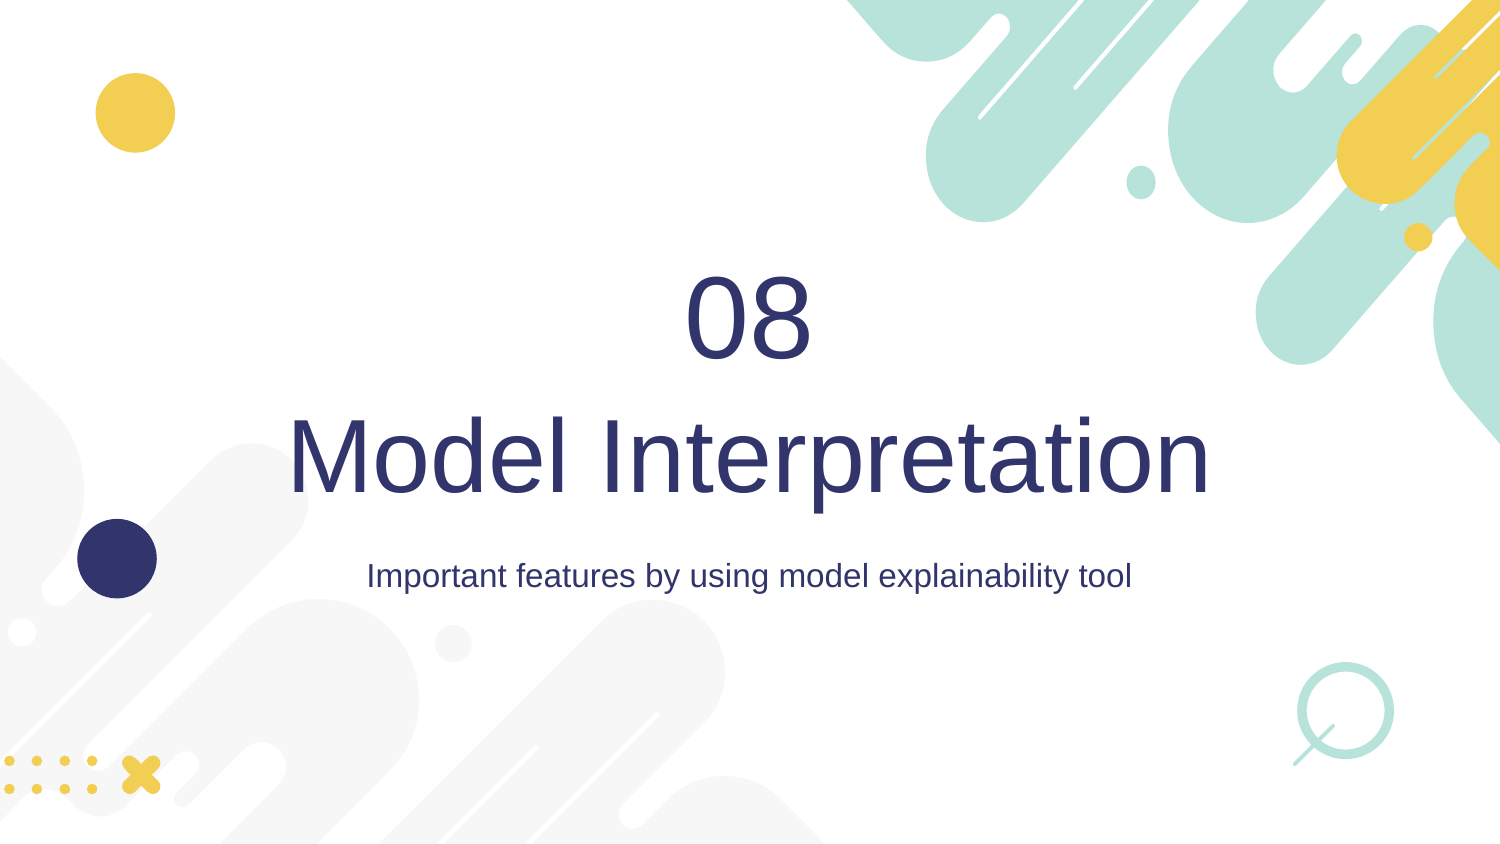

08
# Model Interpretation
Important features by using model explainability tool